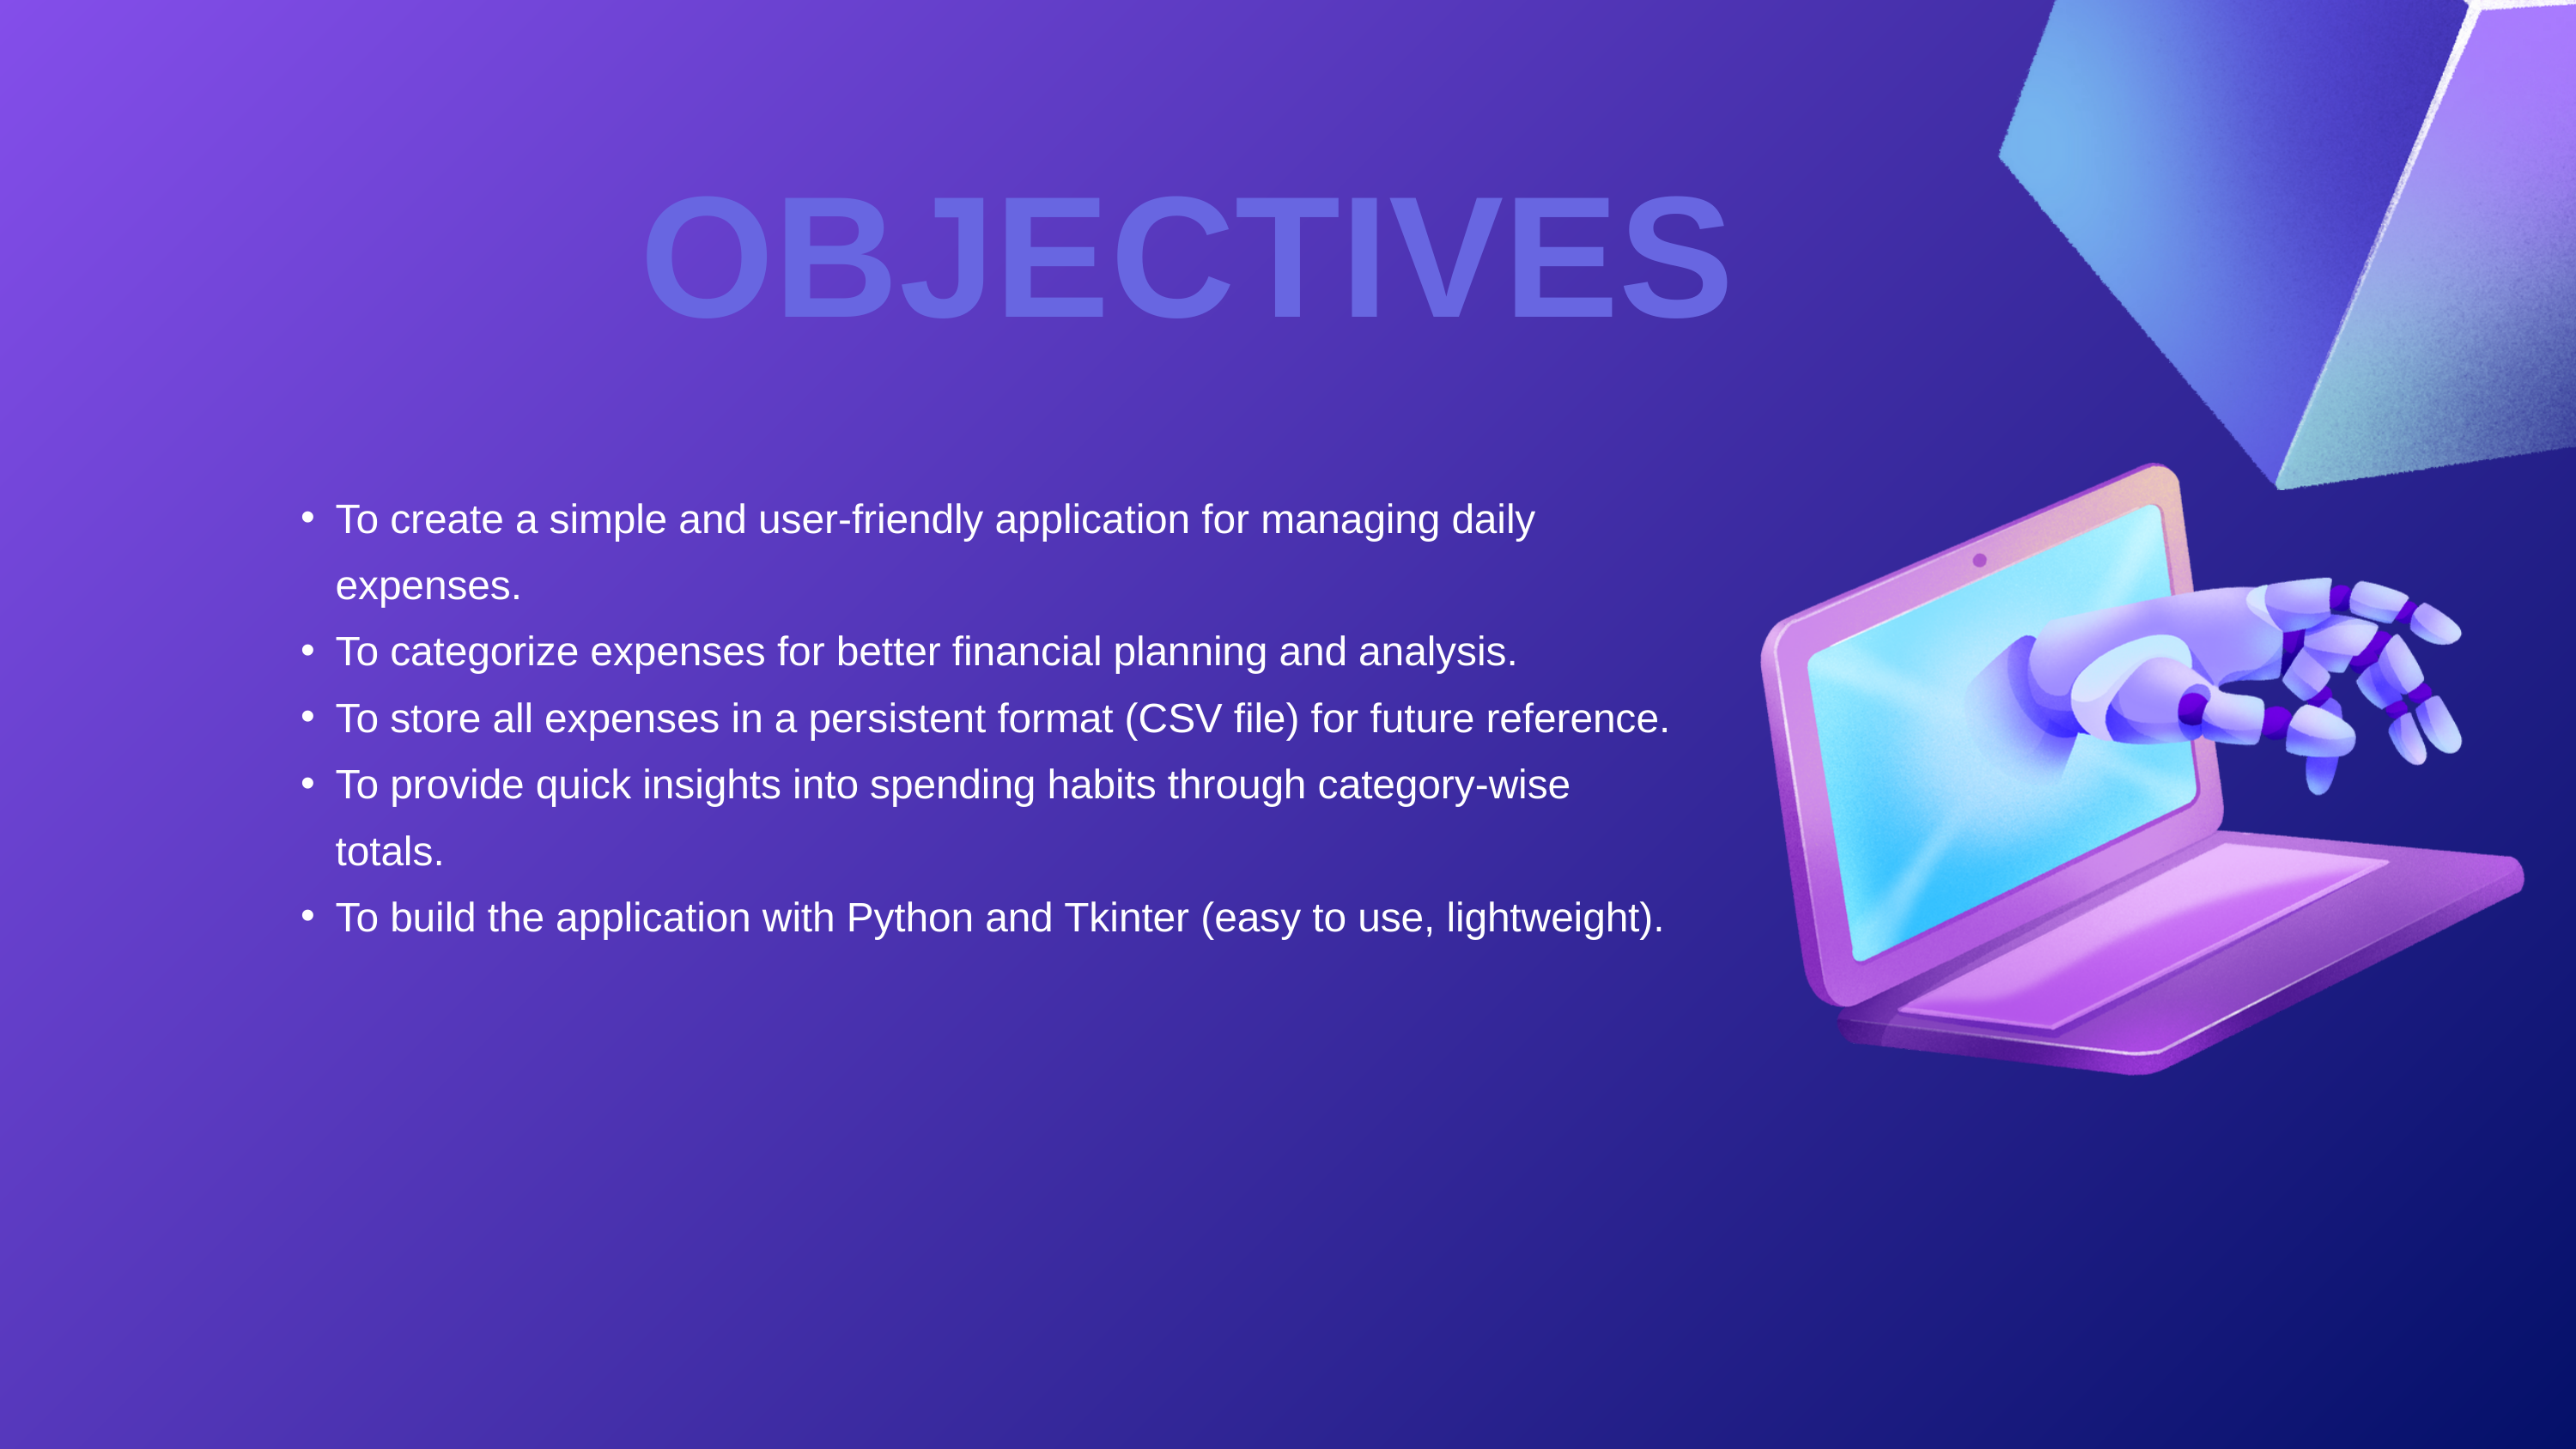

OBJECTIVES

To create a simple and user-friendly application for managing daily expenses.
To categorize expenses for better financial planning and analysis.
To store all expenses in a persistent format (CSV file) for future reference.
To provide quick insights into spending habits through category-wise totals.
To build the application with Python and Tkinter (easy to use, lightweight).